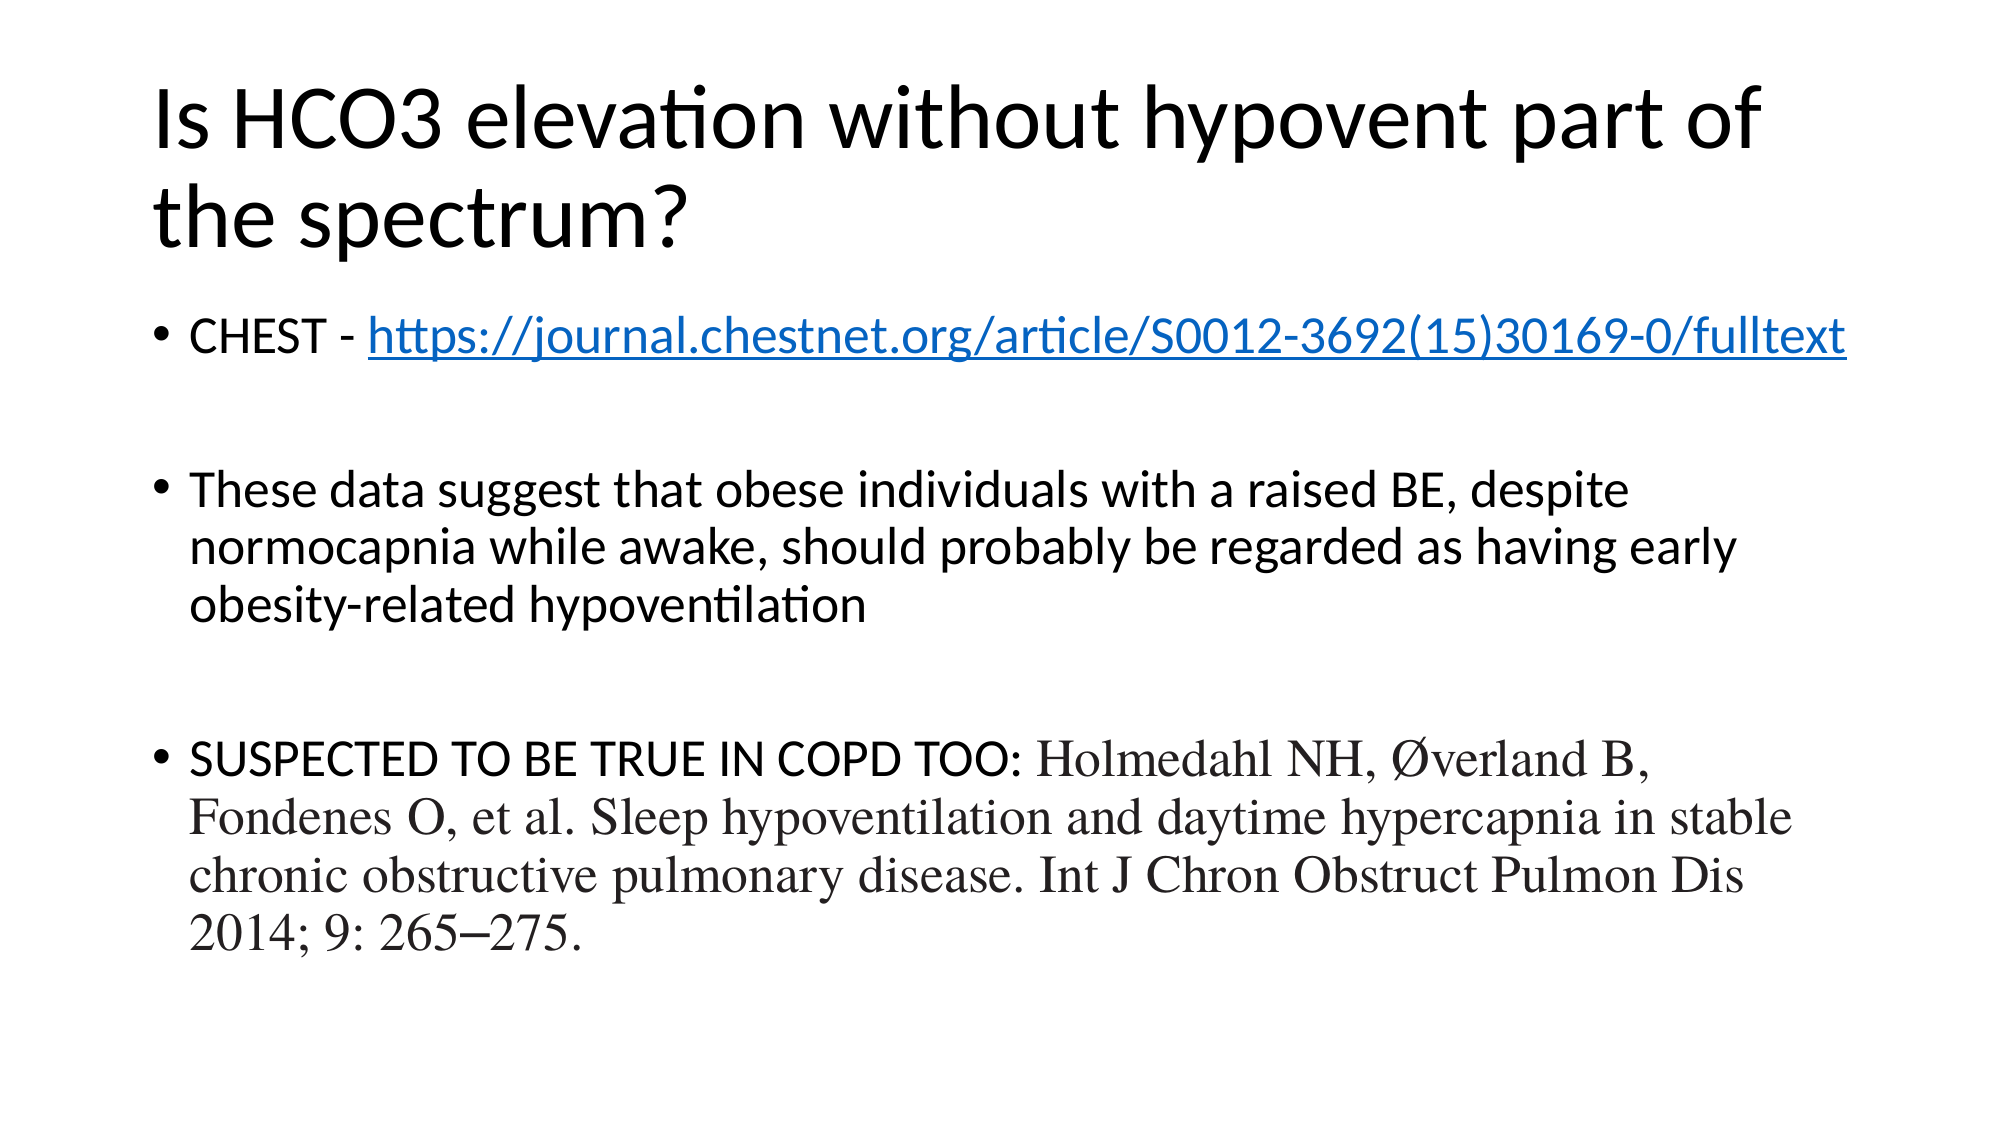

# Is HCO3 elevation without hypovent part of the spectrum?
CHEST - https://journal.chestnet.org/article/S0012-3692(15)30169-0/fulltext

These data suggest that obese individuals with a raised BE, despite normocapnia while awake, should probably be regarded as having early obesity-related hypoventilation

SUSPECTED TO BE TRUE IN COPD TOO: Holmedahl NH, Øverland B, Fondenes O, et al. Sleep hypoventilation and daytime hypercapnia in stable chronic obstructive pulmonary disease. Int J Chron Obstruct Pulmon Dis 2014; 9: 265–275.